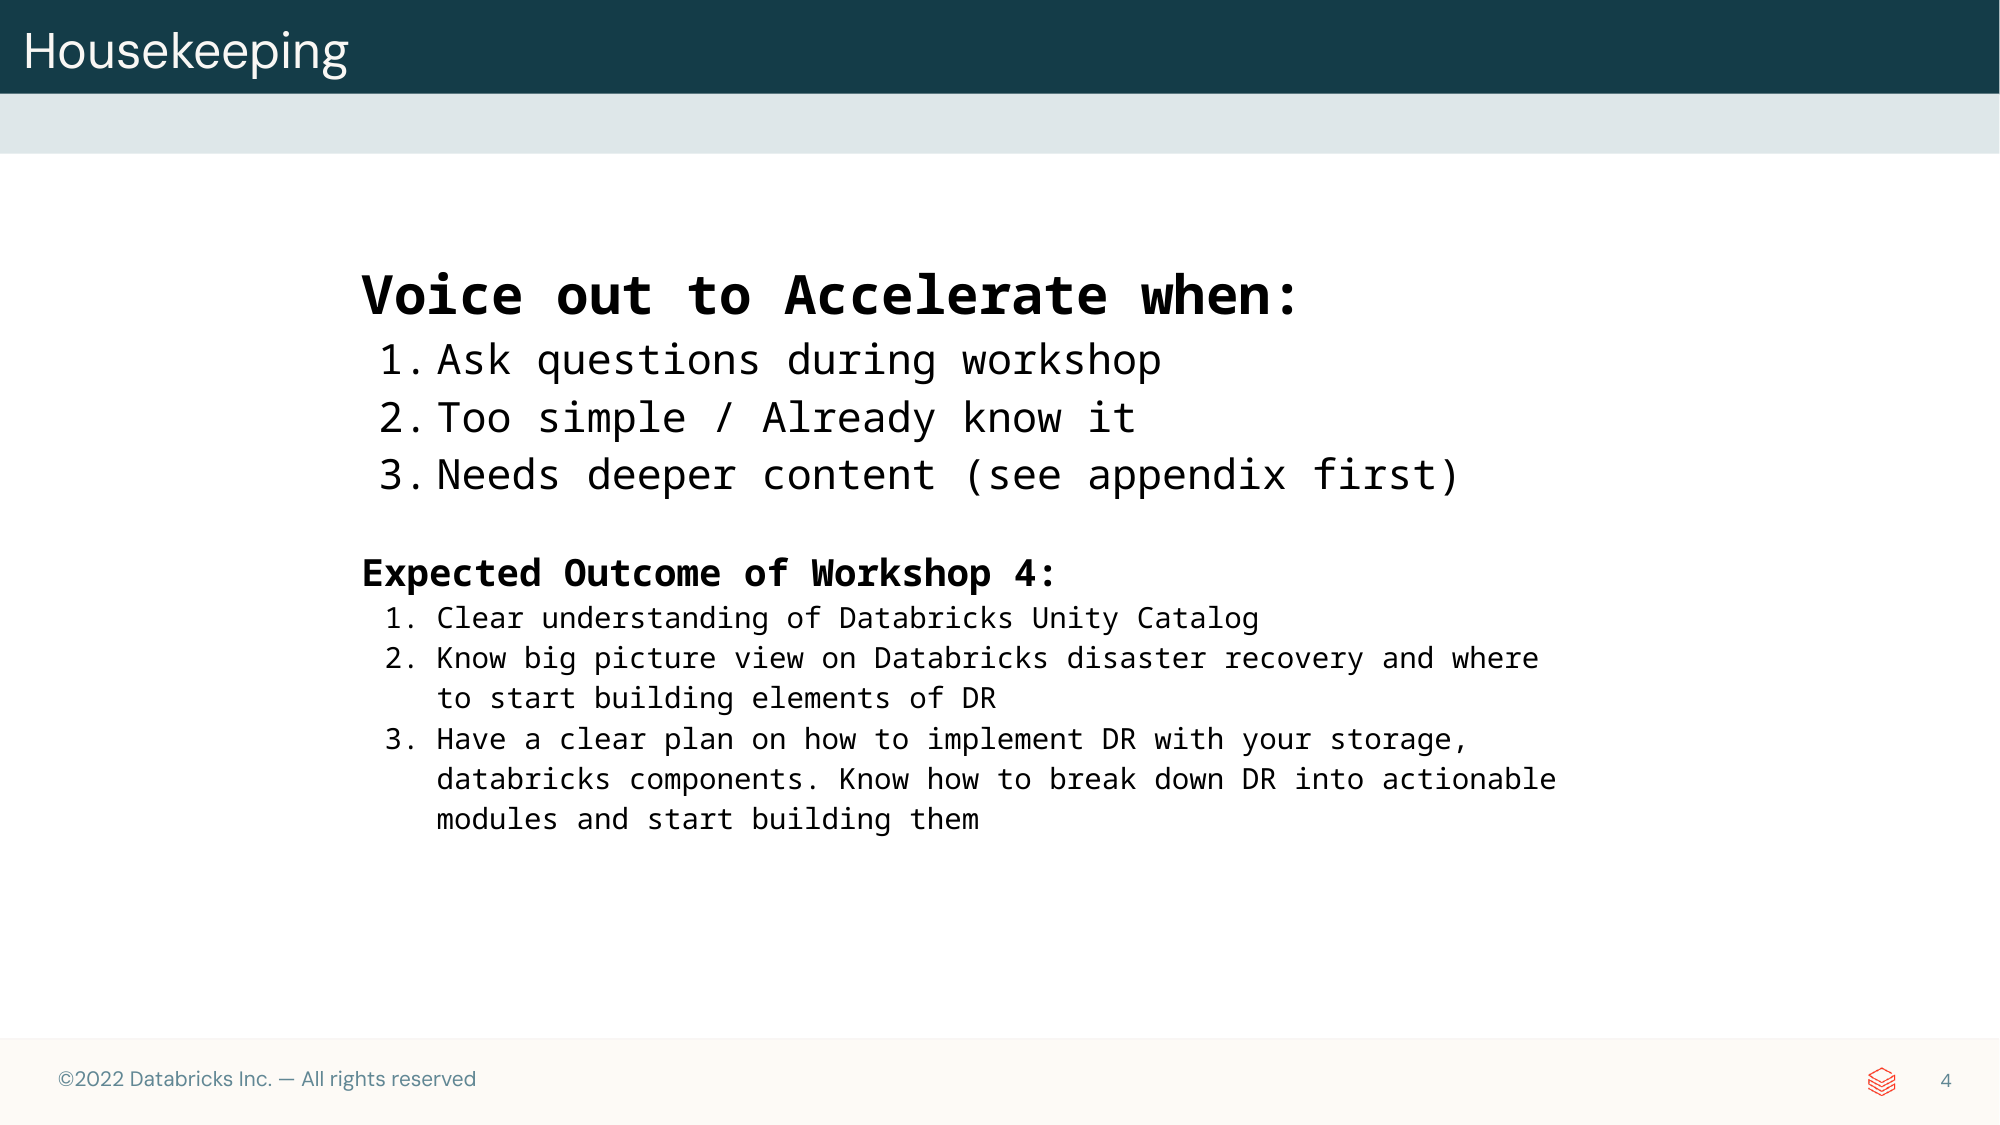

Housekeeping
Voice out to Accelerate when:
Ask questions during workshop
Too simple / Already know it
Needs deeper content (see appendix first)
Expected Outcome of Workshop 4:
Clear understanding of Databricks Unity Catalog
Know big picture view on Databricks disaster recovery and where to start building elements of DR
Have a clear plan on how to implement DR with your storage, databricks components. Know how to break down DR into actionable modules and start building them
4